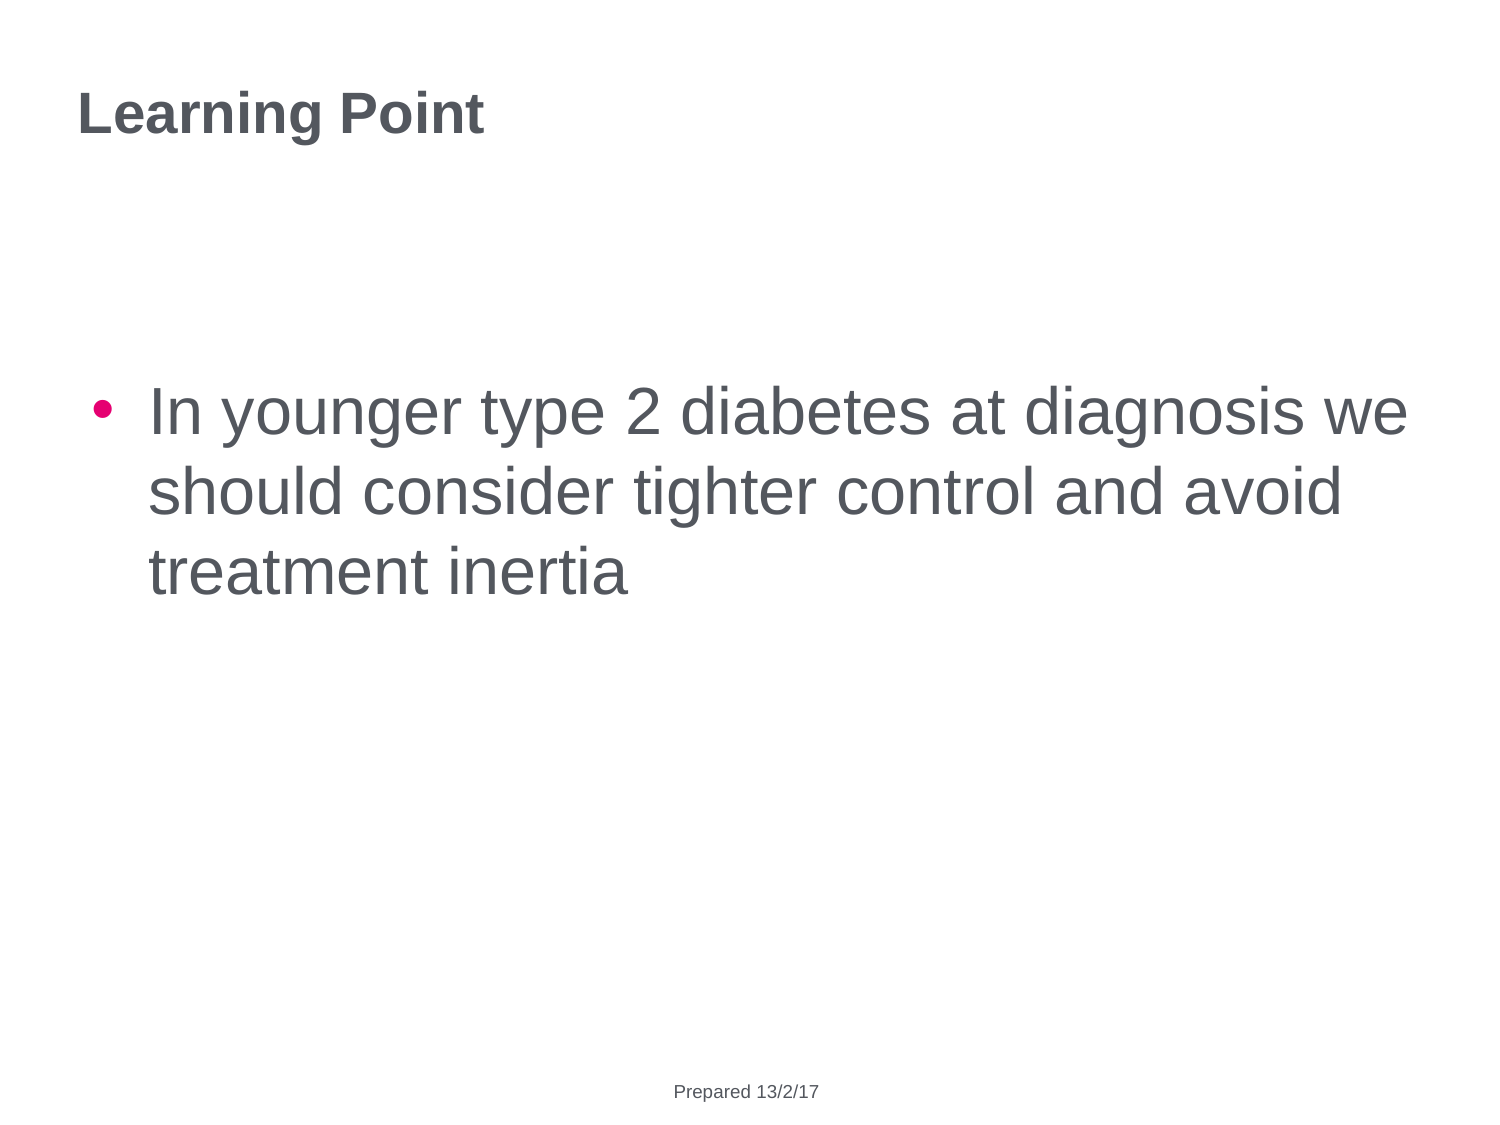

# Learning Point

In younger type 2 diabetes at diagnosis we should consider tighter control and avoid treatment inertia